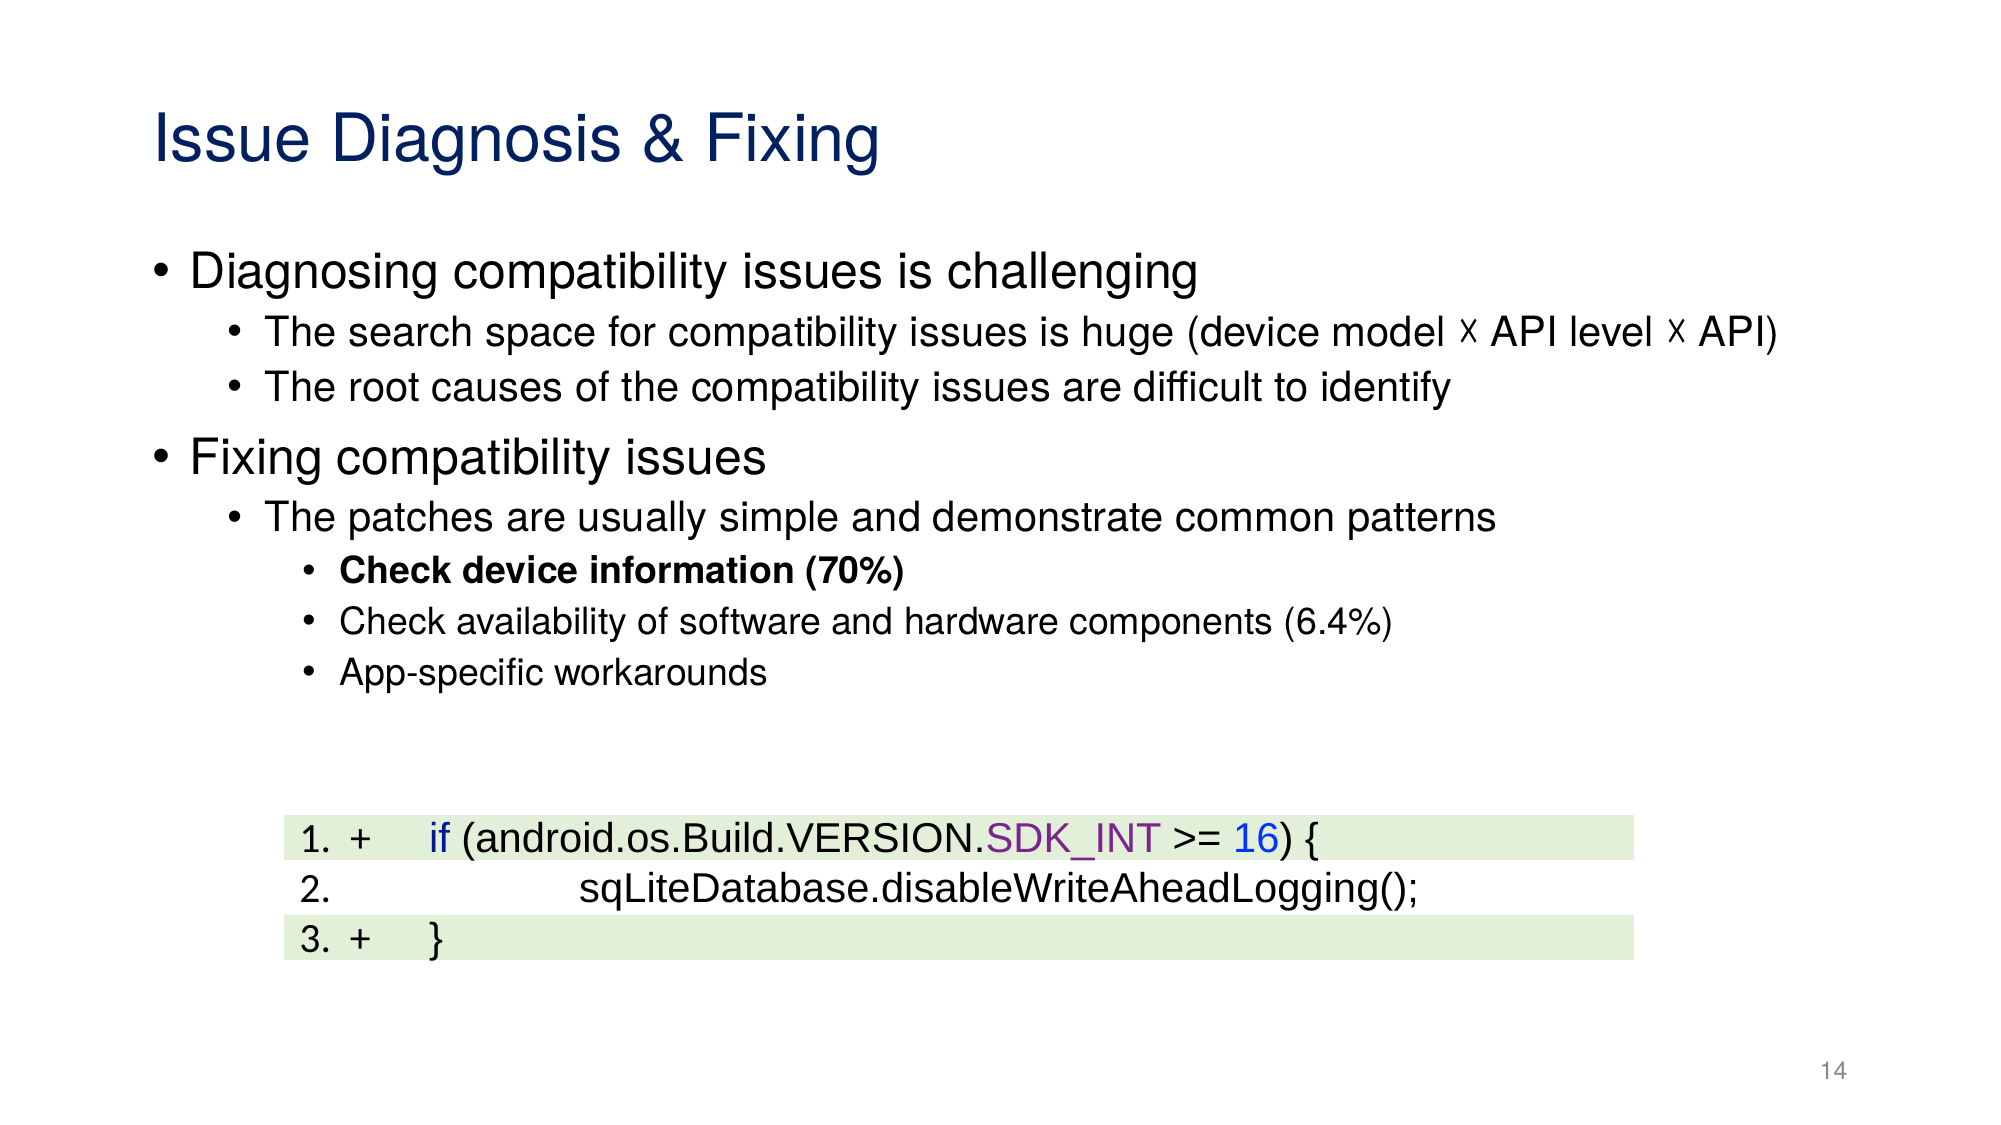

# Issue Diagnosis & Fixing
Diagnosing compatibility issues is challenging
The search space for compatibility issues is huge (device model ☓ API level ☓ API)
The root causes of the compatibility issues are difficult to identify
Fixing compatibility issues
The patches are usually simple and demonstrate common patterns
Check device information (70%)
Check availability of software and hardware components (6.4%)
App-specific workarounds

1.  +
2.
3.  +
if (android.os.Build.VERSION.SDK_INT >= 16) {
	sqLiteDatabase.disableWriteAheadLogging();
}

14